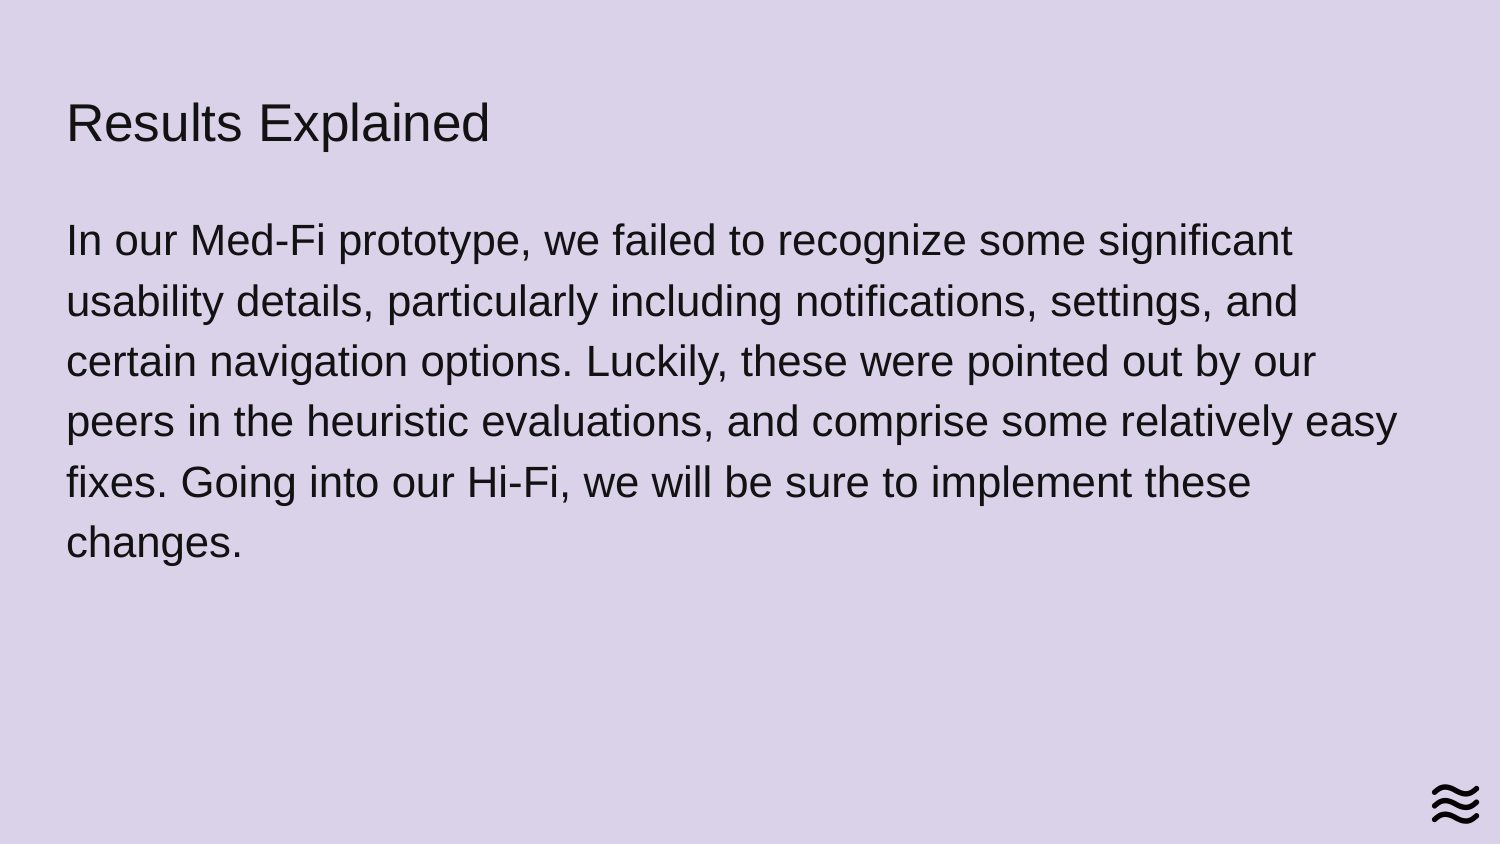

# Results Explained
In our Med-Fi prototype, we failed to recognize some significant usability details, particularly including notifications, settings, and certain navigation options. Luckily, these were pointed out by our peers in the heuristic evaluations, and comprise some relatively easy fixes. Going into our Hi-Fi, we will be sure to implement these changes.